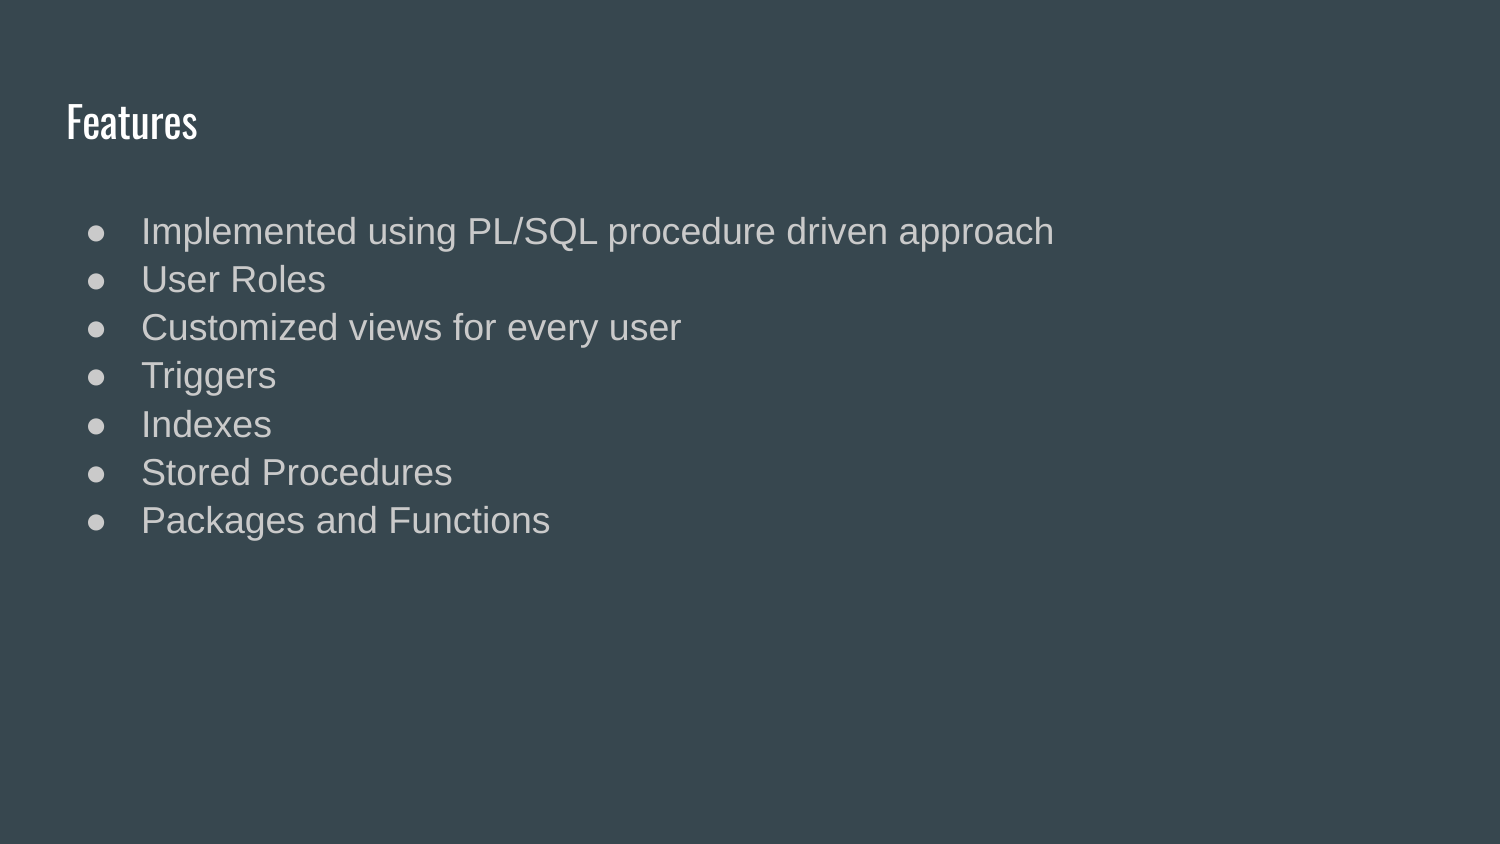

# Features
Implemented using PL/SQL procedure driven approach
User Roles
Customized views for every user
Triggers
Indexes
Stored Procedures
Packages and Functions